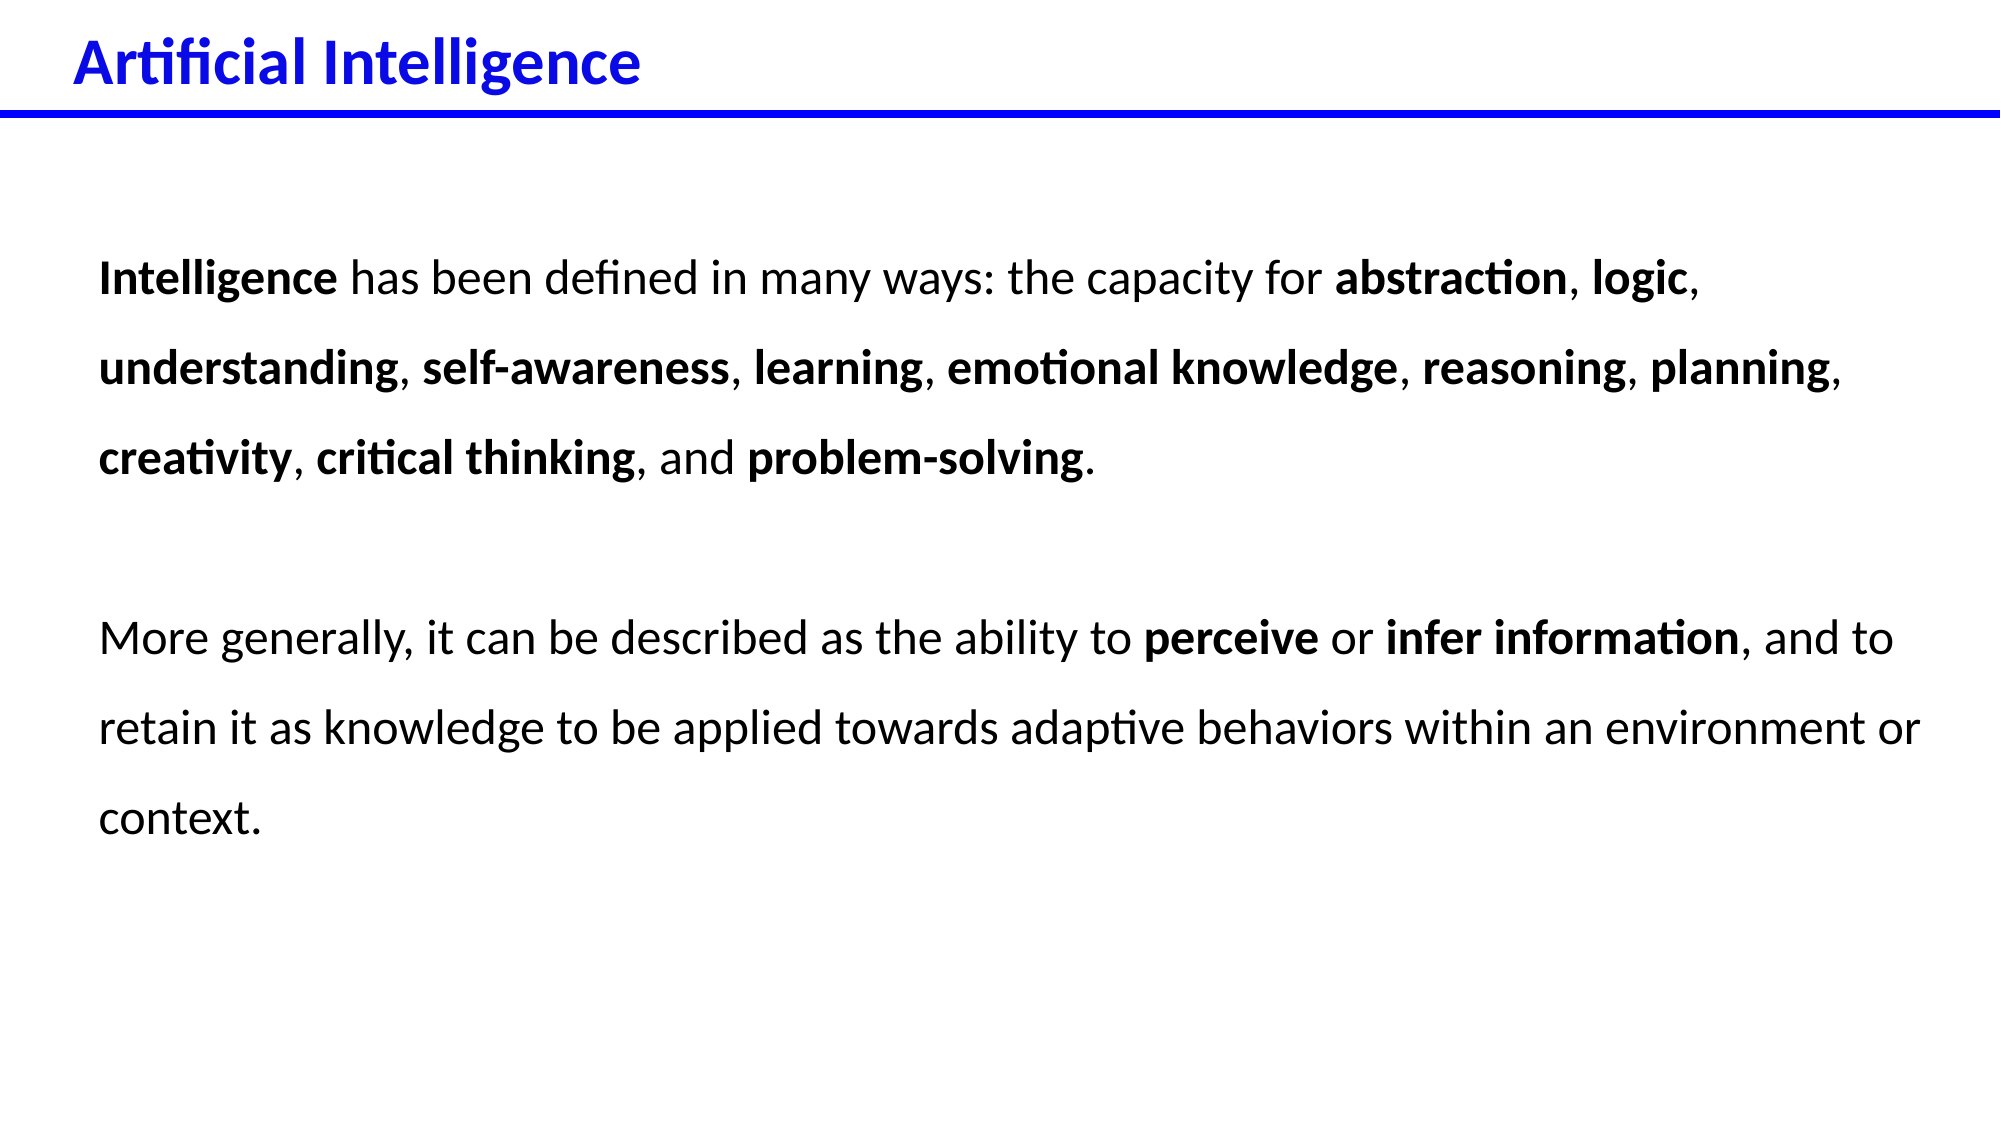

Artificial Intelligence
Intelligence has been defined in many ways: the capacity for abstraction, logic, understanding, self-awareness, learning, emotional knowledge, reasoning, planning, creativity, critical thinking, and problem-solving.

More generally, it can be described as the ability to perceive or infer information, and to retain it as knowledge to be applied towards adaptive behaviors within an environment or context.